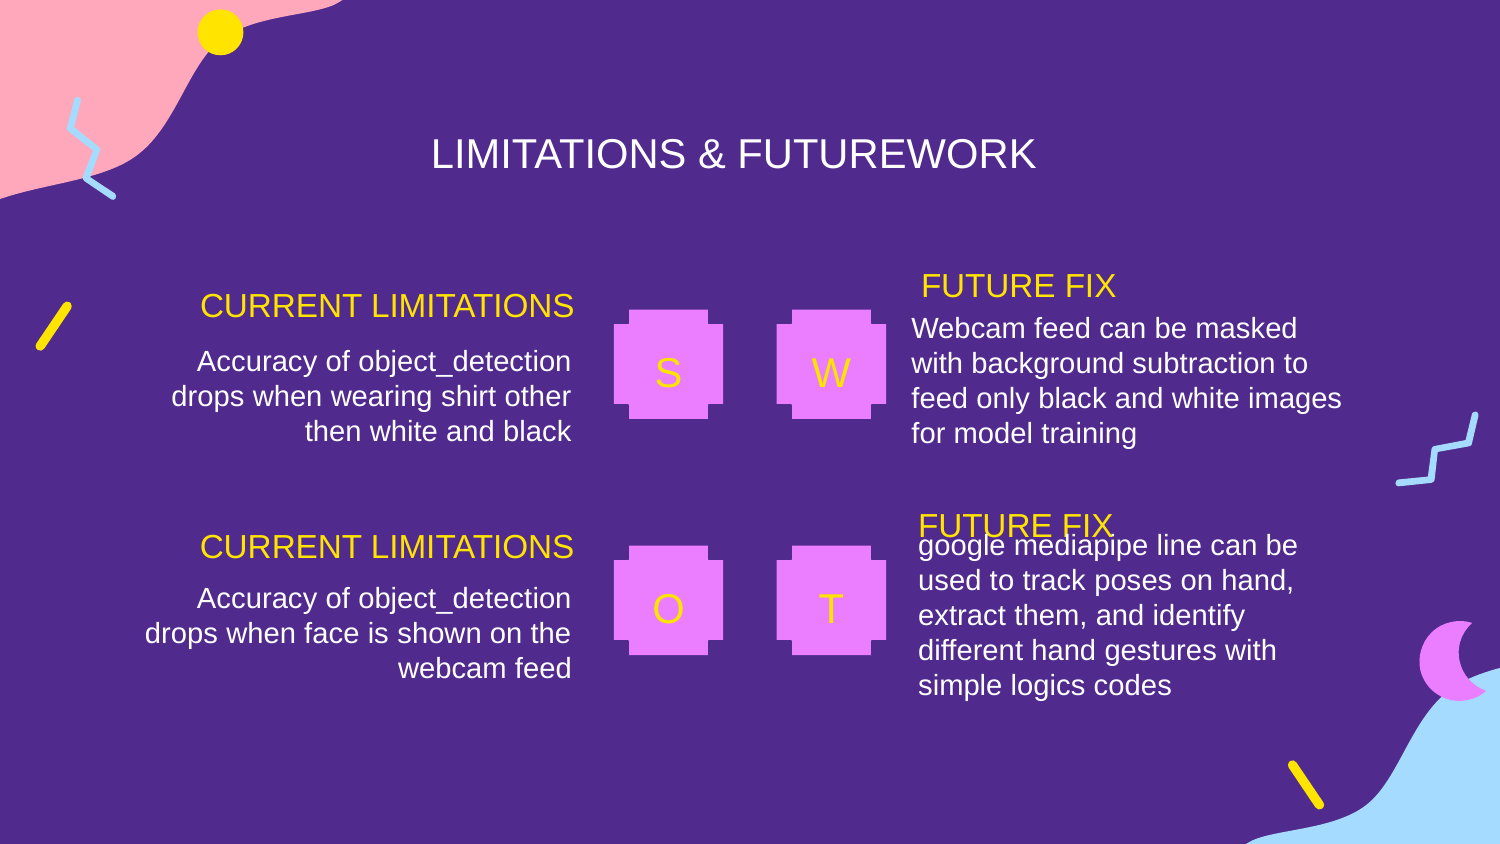

# LIMITATIONS & FUTUREWORK
FUTURE FIX
CURRENT LIMITATIONS

S
W
Webcam feed can be masked with background subtraction to feed only black and white images for model training
Accuracy of object_detection drops when wearing shirt other then white and black
FUTURE FIX
CURRENT LIMITATIONS

O
T
google mediapipe line can be used to track poses on hand, extract them, and identify different hand gestures with simple logics codes
Accuracy of object_detection drops when face is shown on the webcam feed